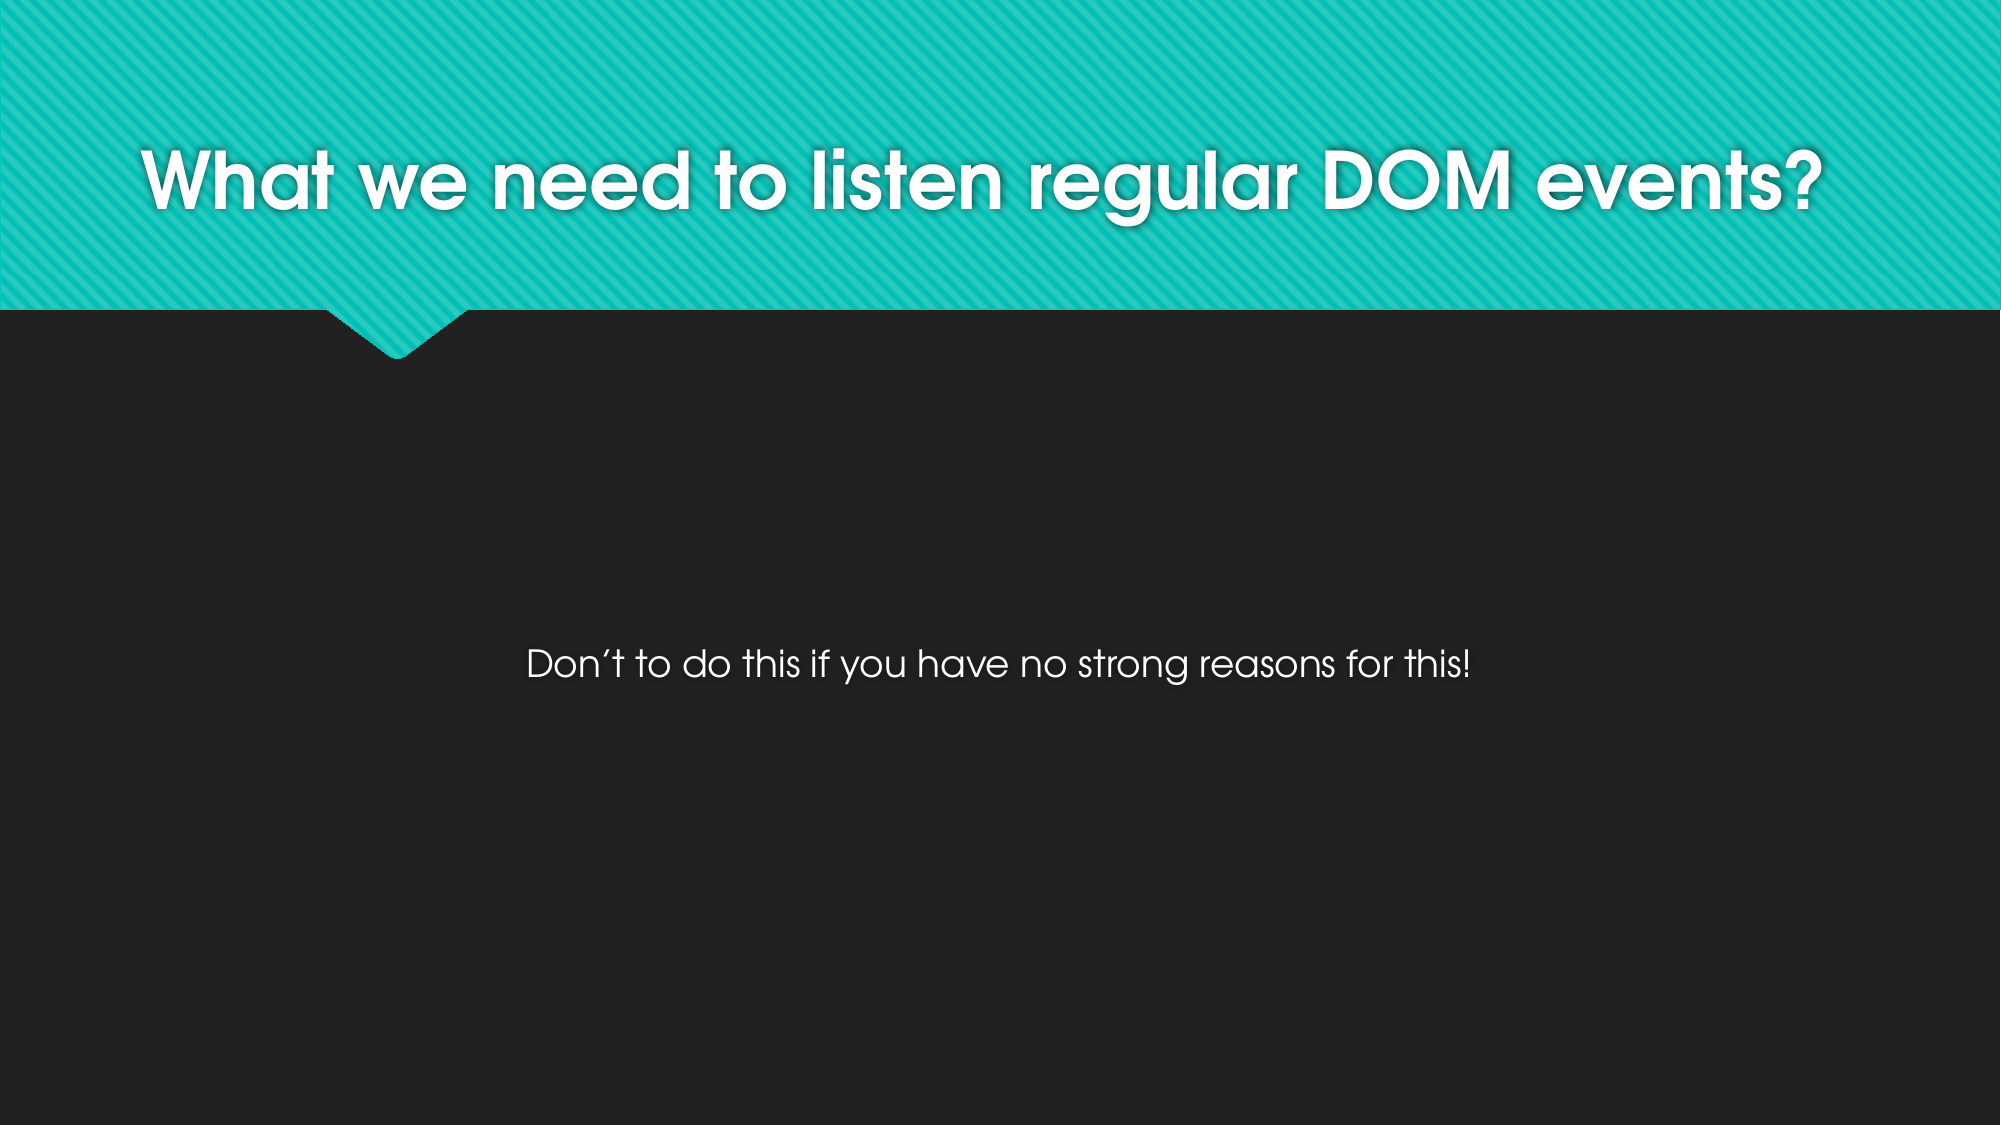

# What we need to listen regular DOM events?
Don’t to do this if you have no strong reasons for this!